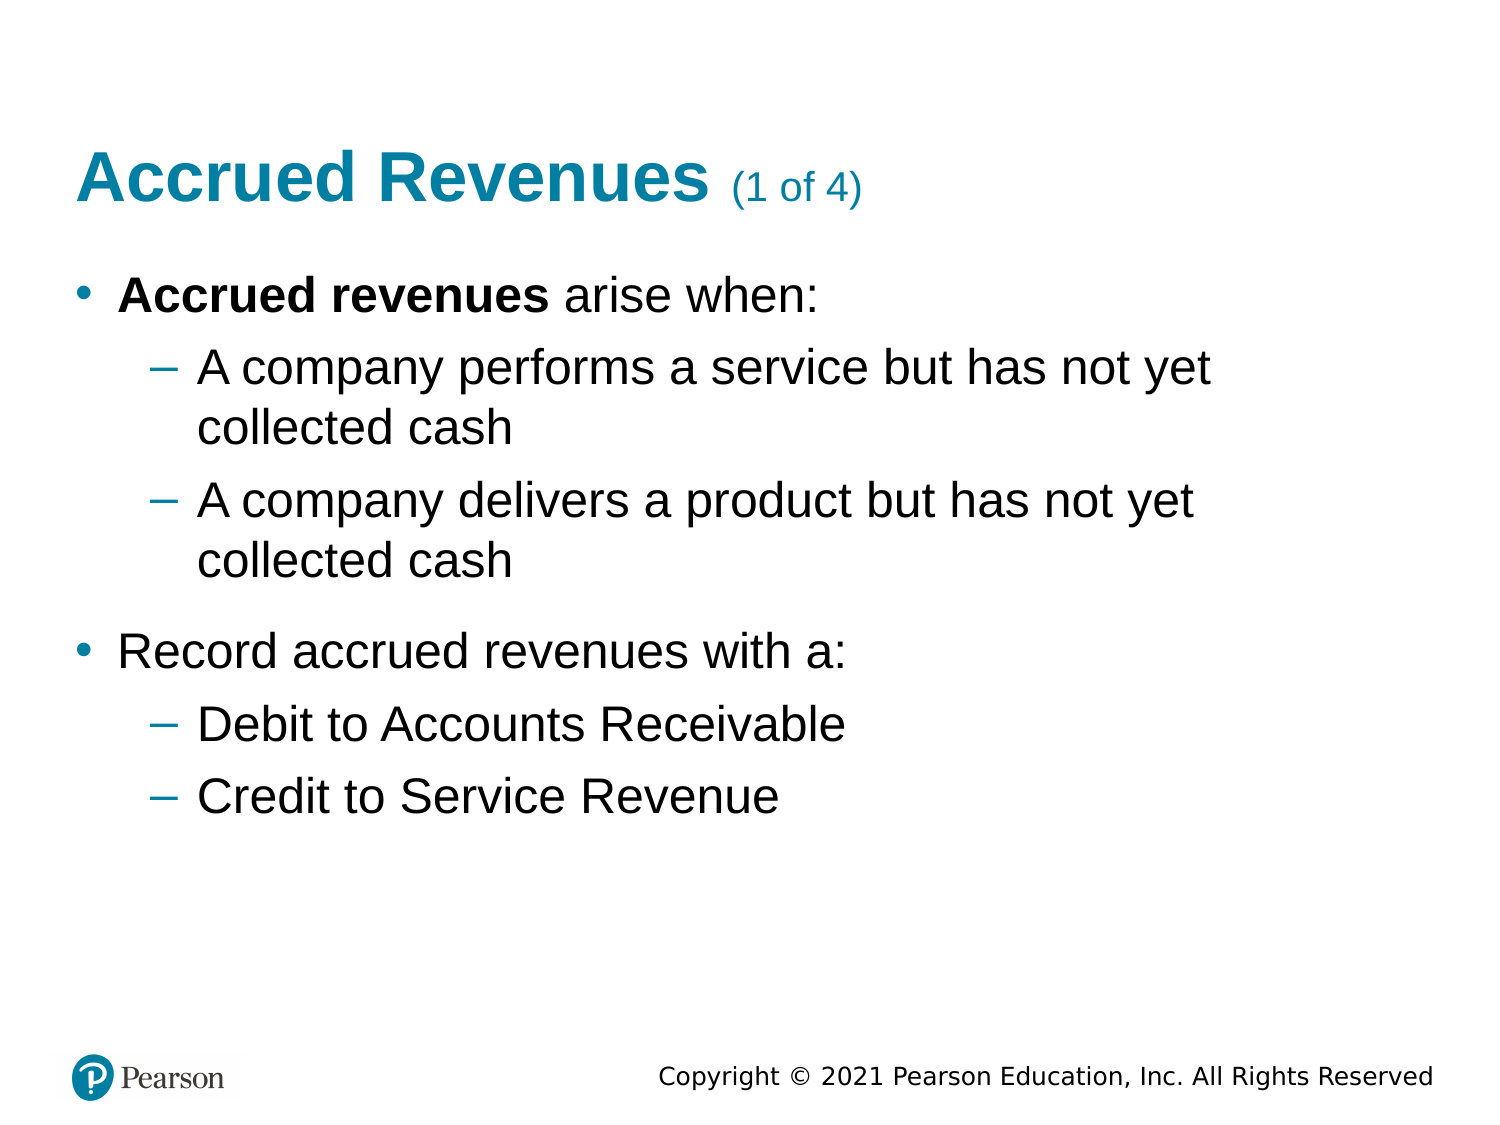

# Accrued Revenues (1 of 4)
Accrued revenues arise when:
A company performs a service but has not yet collected cash
A company delivers a product but has not yet collected cash
Record accrued revenues with a:
Debit to Accounts Receivable
Credit to Service Revenue